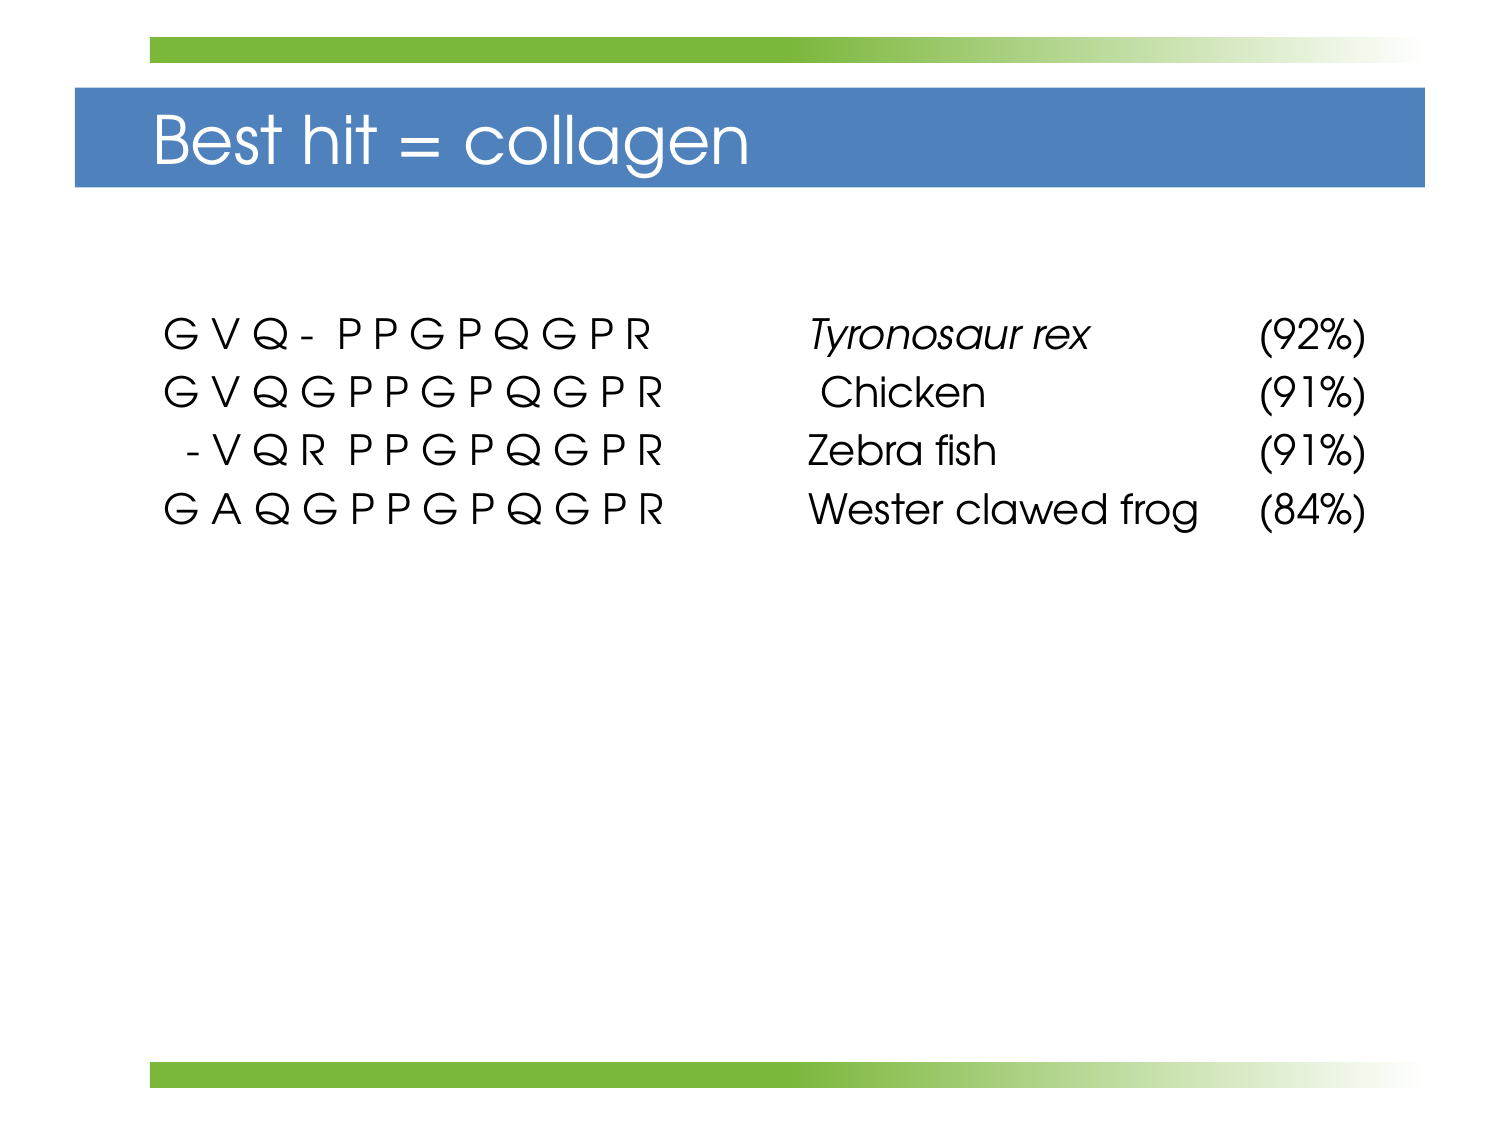

# Best hit = collagen
 G V Q -  P P G P Q G P R 	Tyronosaur rex		(92%)
 G V Q G P P G P Q G P R	 Chicken		(91%)
   - V Q R  P P G P Q G P R 	Zebra fish		(91%)
 G A Q G P P G P Q G P R	Wester clawed frog	(84%)